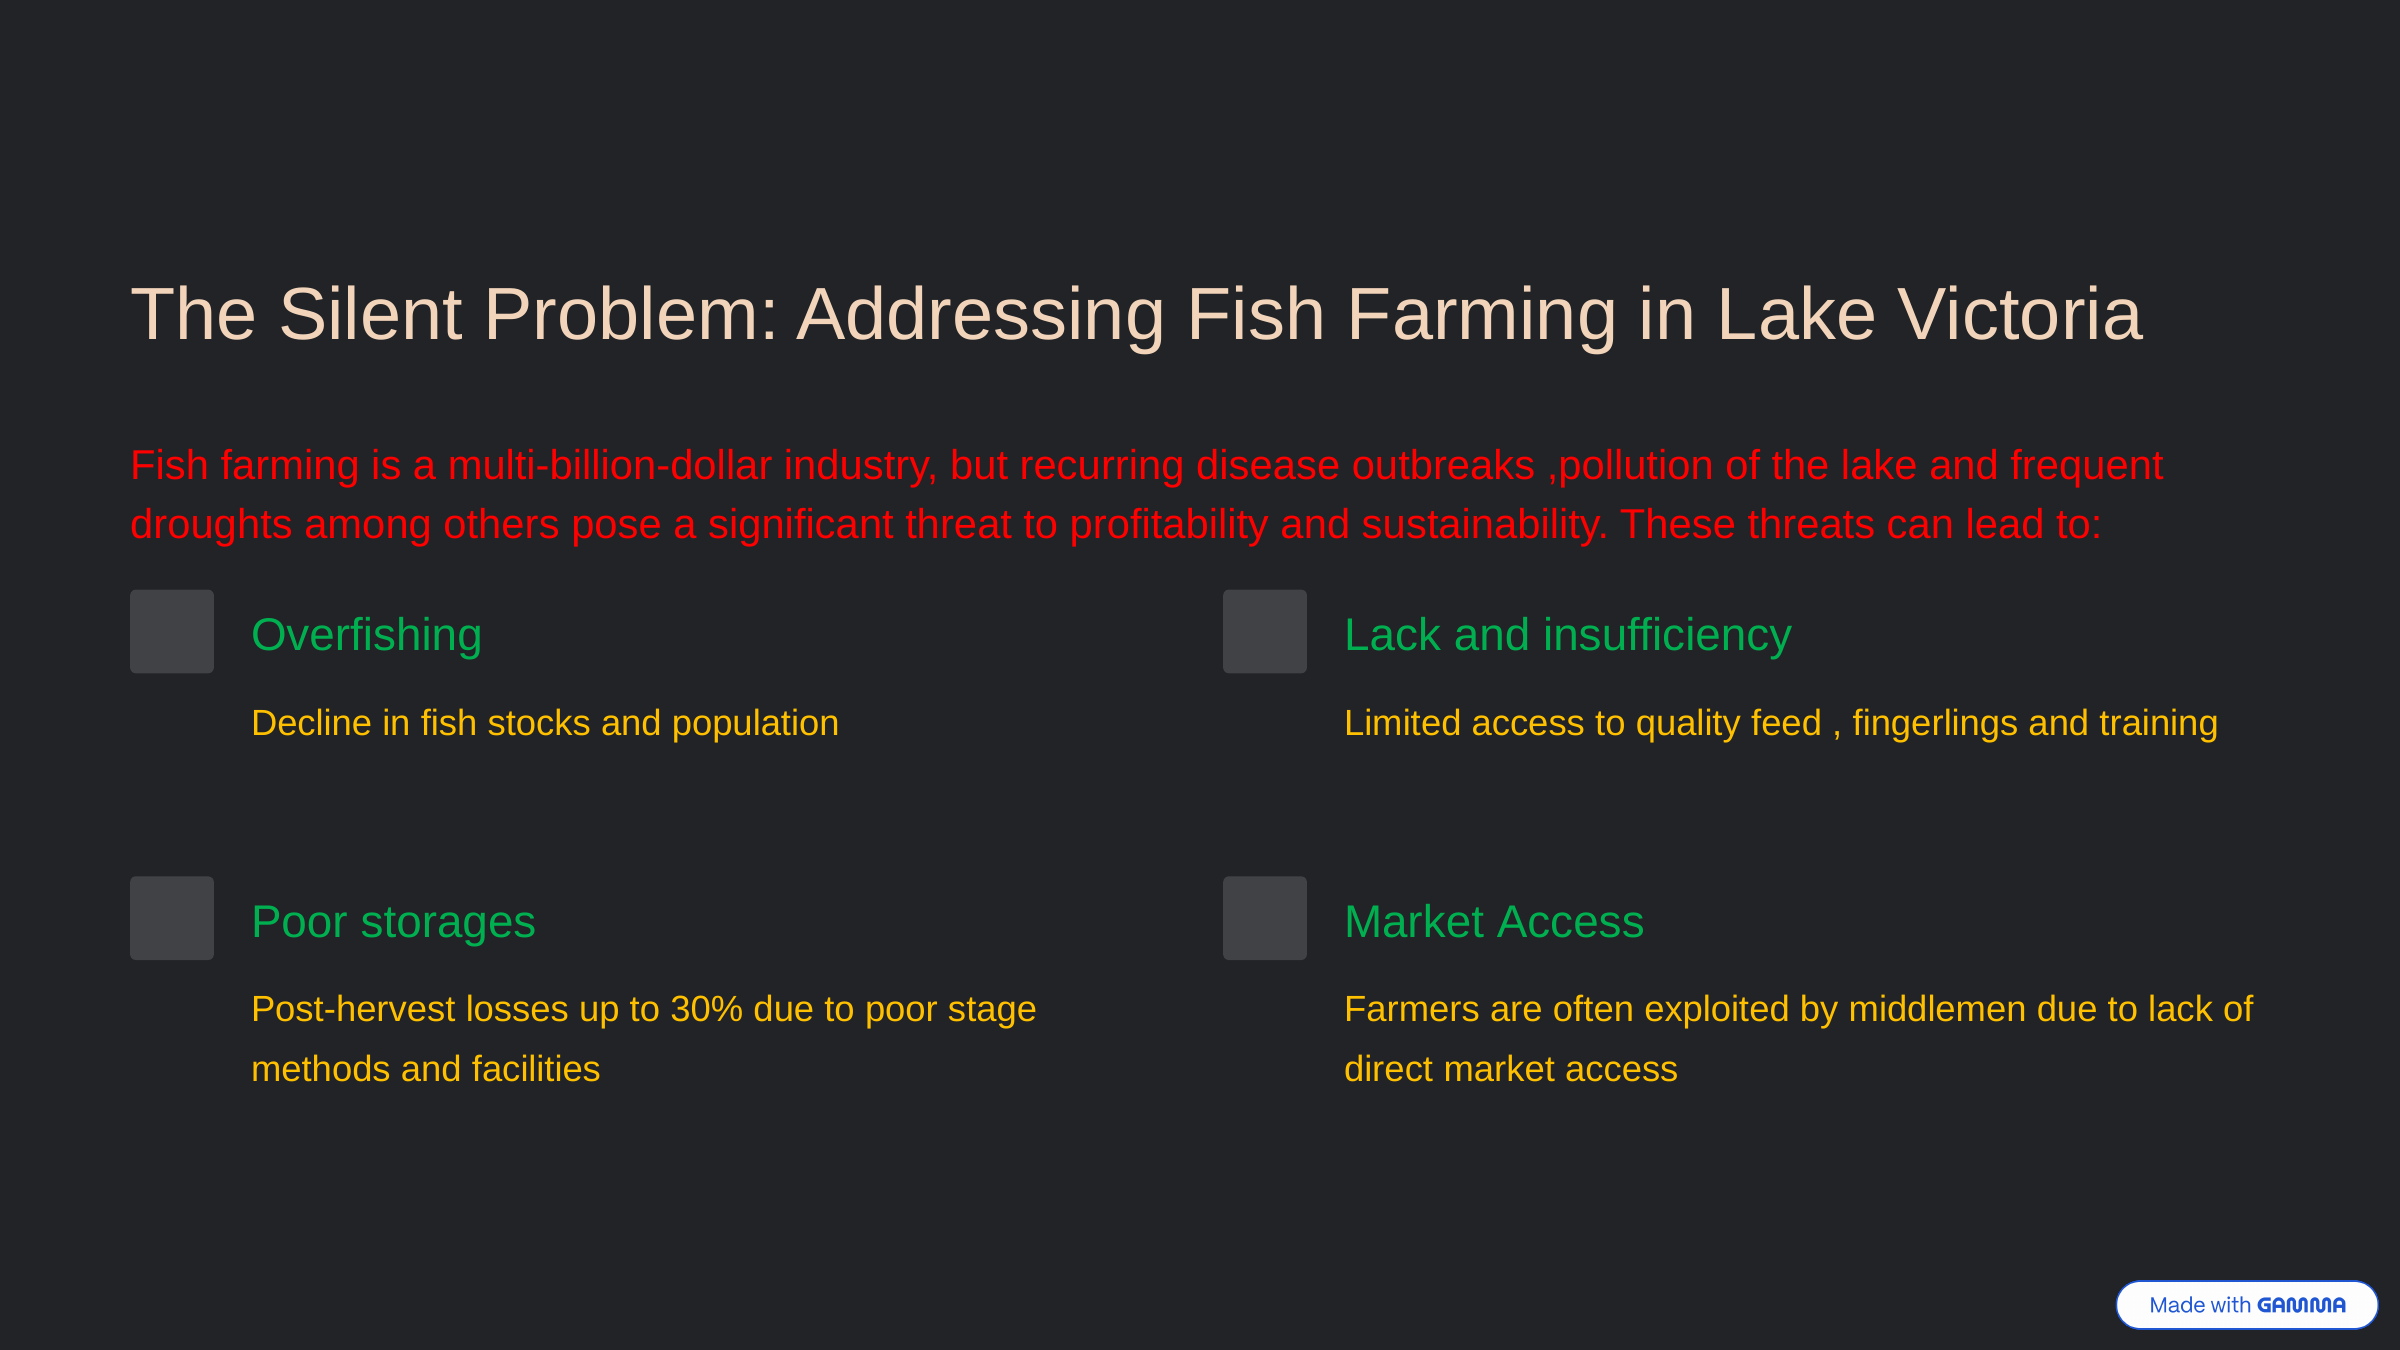

The Silent Problem: Addressing Fish Farming in Lake Victoria
Fish farming is a multi-billion-dollar industry, but recurring disease outbreaks ,pollution of the lake and frequent droughts among others pose a significant threat to profitability and sustainability. These threats can lead to:

Overfishing
Lack and insufficiency
Decline in fish stocks and population
Limited access to quality feed , fingerlings and training

Poor storages
Market Access
Post-hervest losses up to 30% due to poor stage methods and facilities
Farmers are often exploited by middlemen due to lack of direct market access